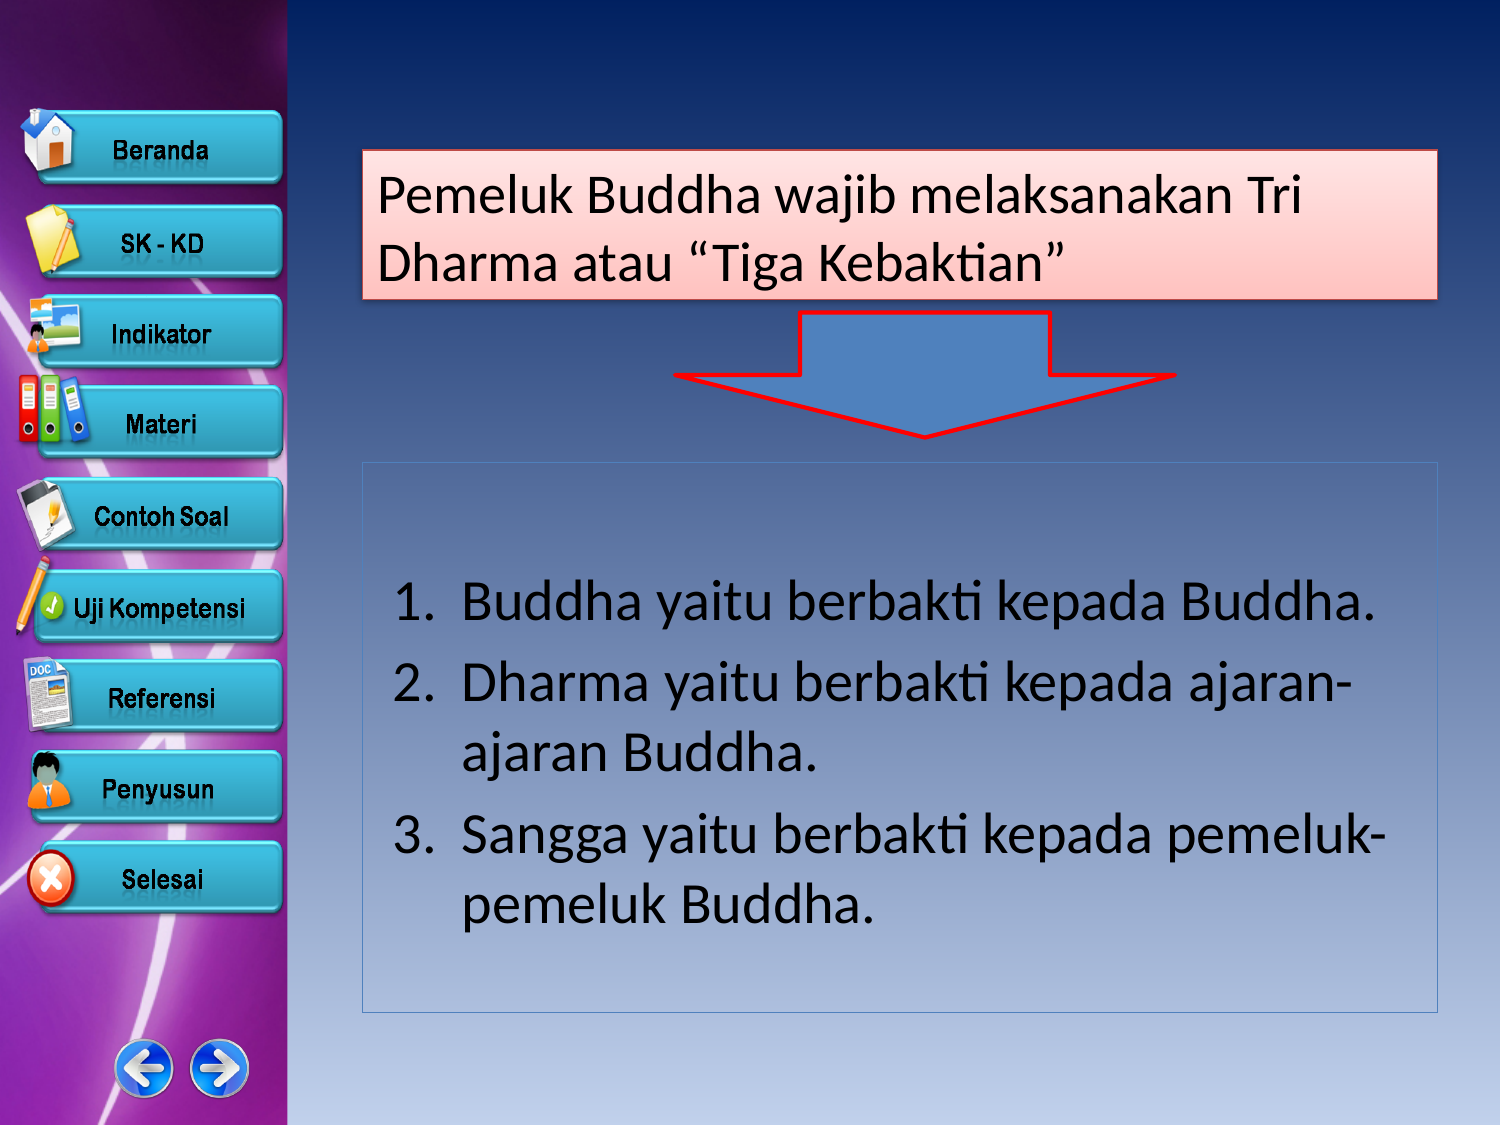

Pemeluk Buddha wajib melaksanakan Tri Dharma atau “Tiga Kebaktian”

Buddha yaitu berbakti kepada Buddha.
Dharma yaitu berbakti kepada ajaran-ajaran Buddha.
Sangga yaitu berbakti kepada pemeluk-pemeluk Buddha.